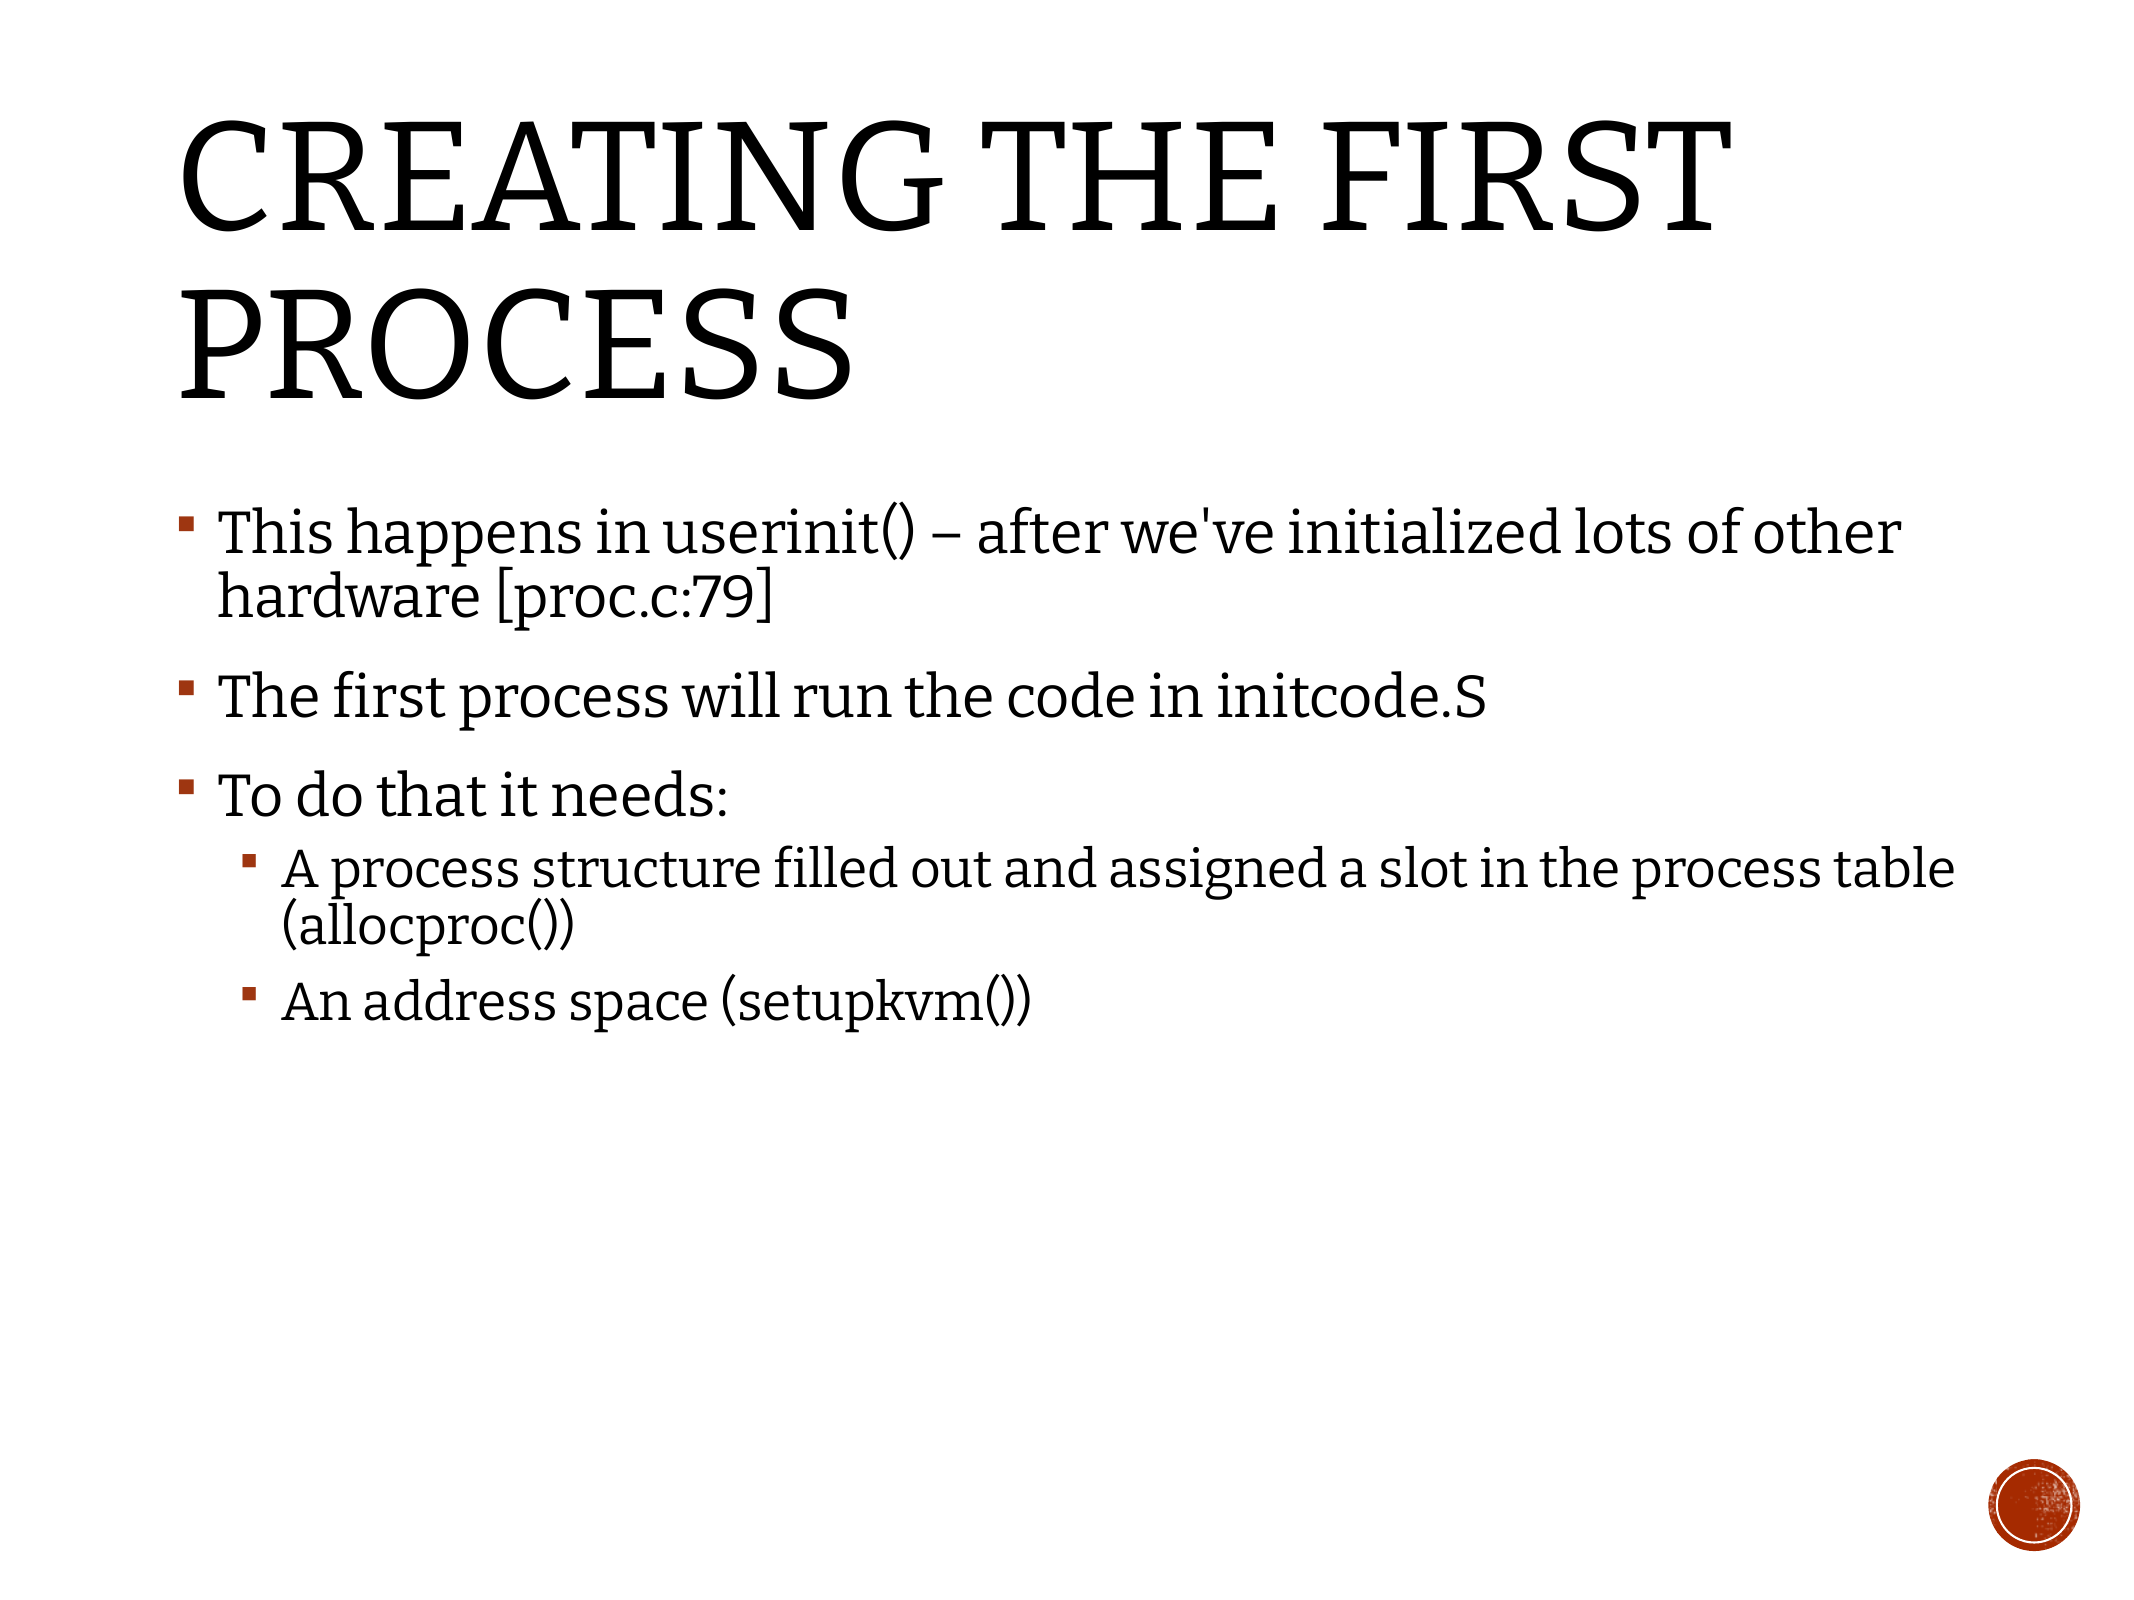

# Creating the First Process
This happens in userinit() – after we've initialized lots of other hardware [proc.c:79]
The first process will run the code in initcode.S
To do that it needs:
A process structure filled out and assigned a slot in the process table (allocproc())
An address space (setupkvm())